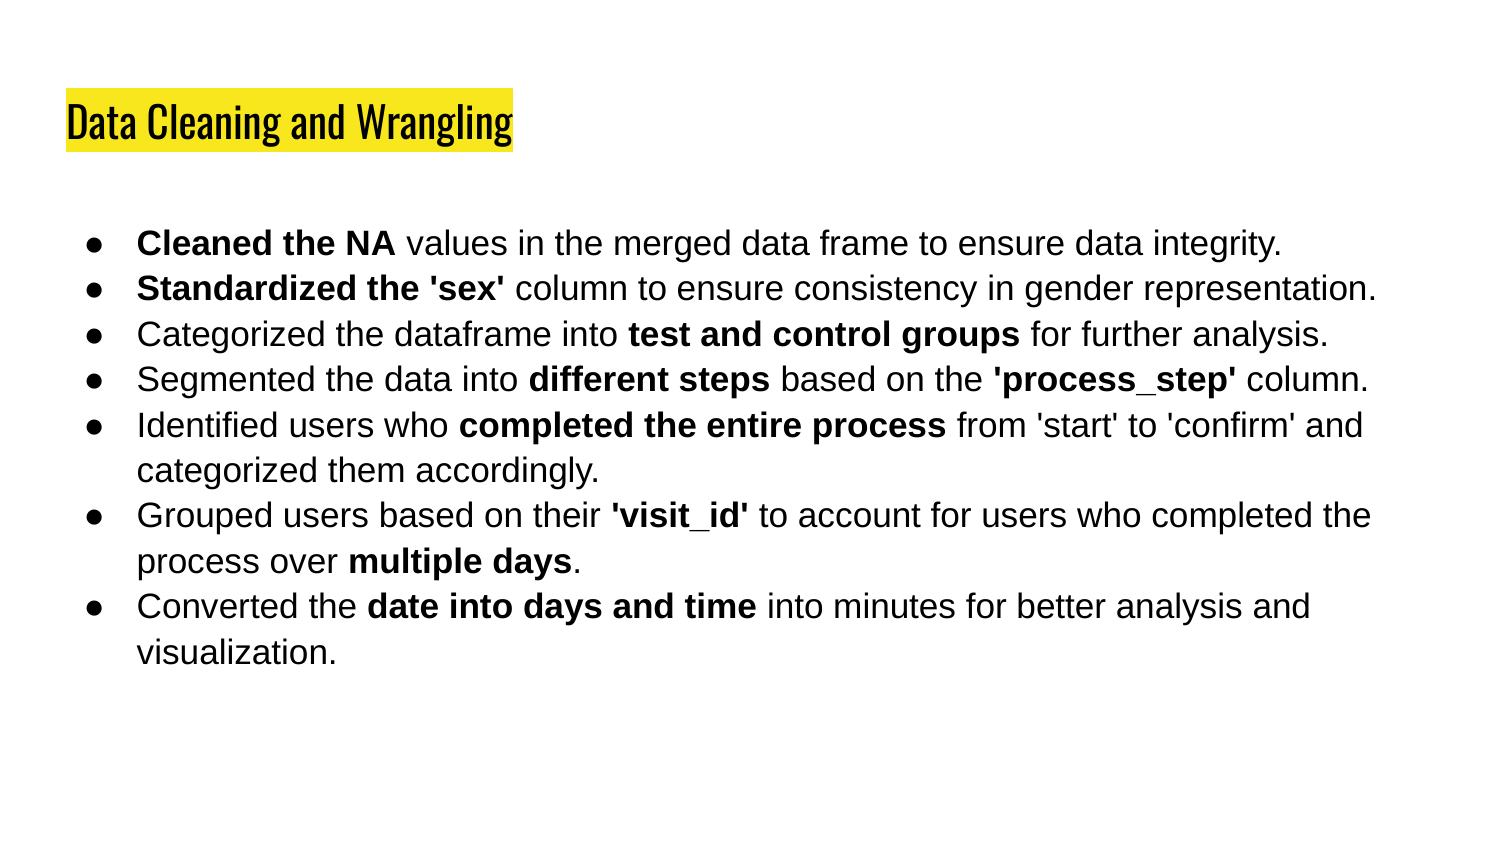

# Data Cleaning and Wrangling
Cleaned the NA values in the merged data frame to ensure data integrity.
Standardized the 'sex' column to ensure consistency in gender representation.
Categorized the dataframe into test and control groups for further analysis.
Segmented the data into different steps based on the 'process_step' column.
Identified users who completed the entire process from 'start' to 'confirm' and categorized them accordingly.
Grouped users based on their 'visit_id' to account for users who completed the process over multiple days.
Converted the date into days and time into minutes for better analysis and visualization.